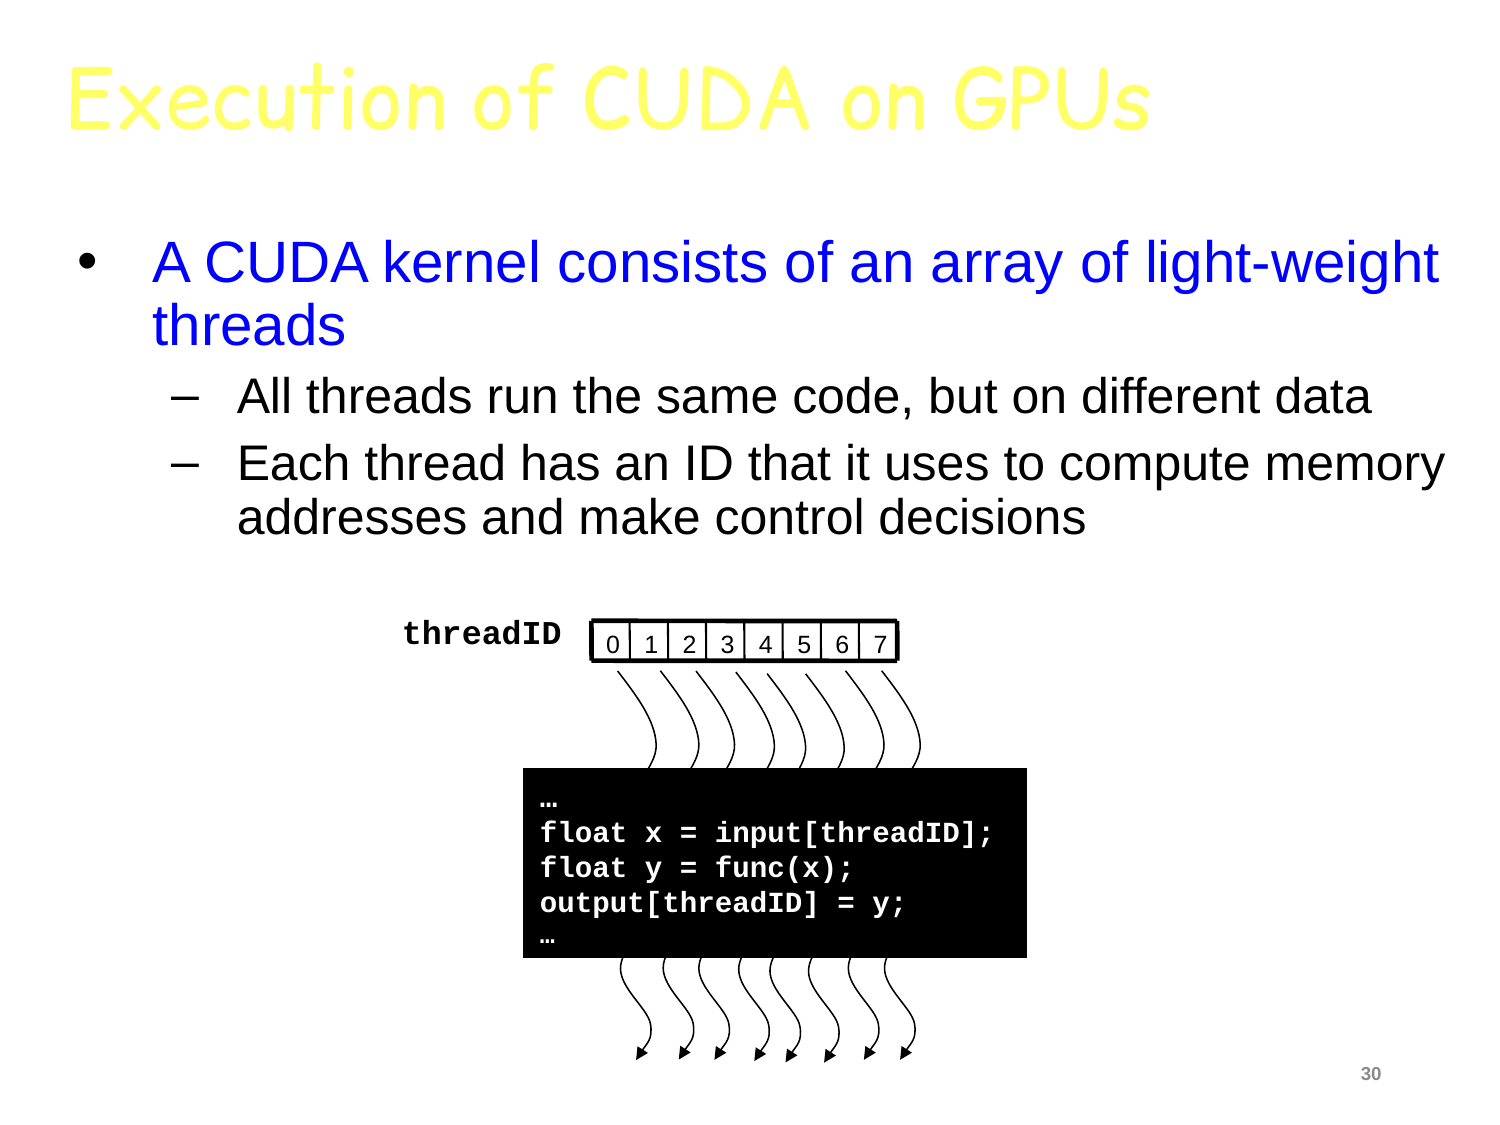

Execution of CUDA on GPUs
A CUDA kernel consists of an array of light-weight threads
All threads run the same code, but on different data
Each thread has an ID that it uses to compute memory addresses and make control decisions

threadID

…
float x = input[threadID];
float y = func(x);
output[threadID] = y;
…
0

1

2

3

4

5

6

7

30